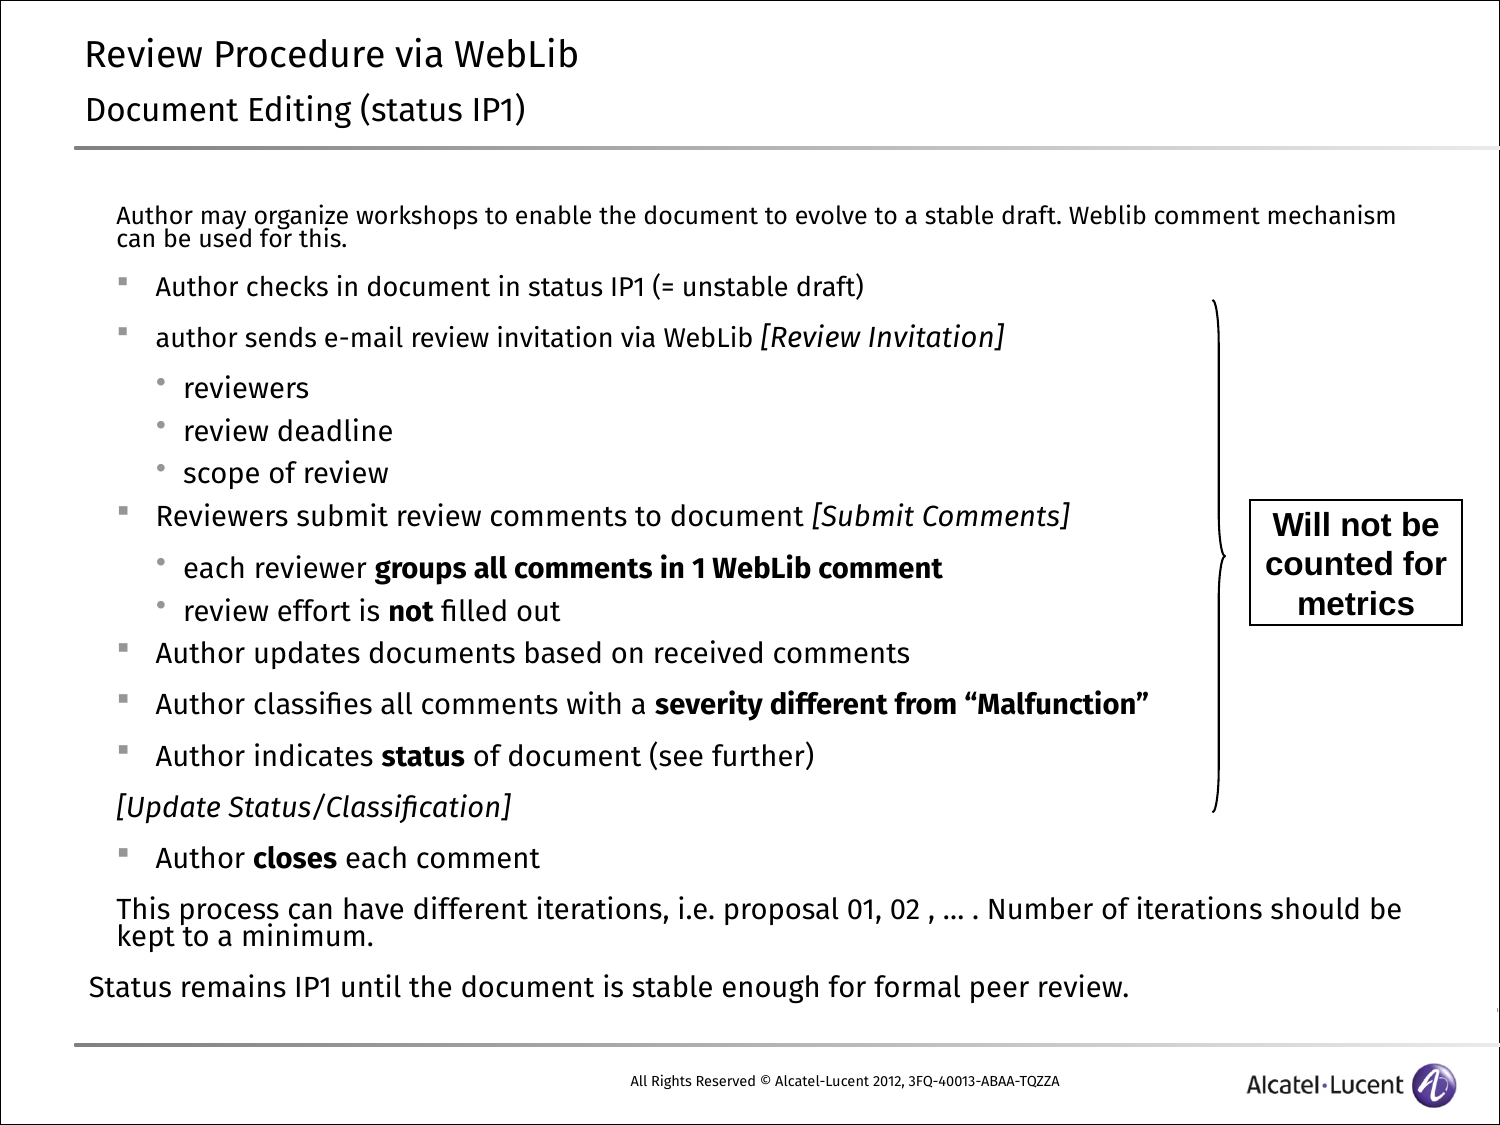

# Review Procedure via WebLib Document Editing (status IP1)
Author may organize workshops to enable the document to evolve to a stable draft. Weblib comment mechanism can be used for this.
Author checks in document in status IP1 (= unstable draft)
author sends e-mail review invitation via WebLib [Review Invitation]
reviewers
review deadline
scope of review
Reviewers submit review comments to document [Submit Comments]
each reviewer groups all comments in 1 WebLib comment
review effort is not filled out
Author updates documents based on received comments
Author classifies all comments with a severity different from “Malfunction”
Author indicates status of document (see further)
[Update Status/Classification]
Author closes each comment
This process can have different iterations, i.e. proposal 01, 02 , … . Number of iterations should be kept to a minimum.
Status remains IP1 until the document is stable enough for formal peer review.

Will not be
counted for
metrics